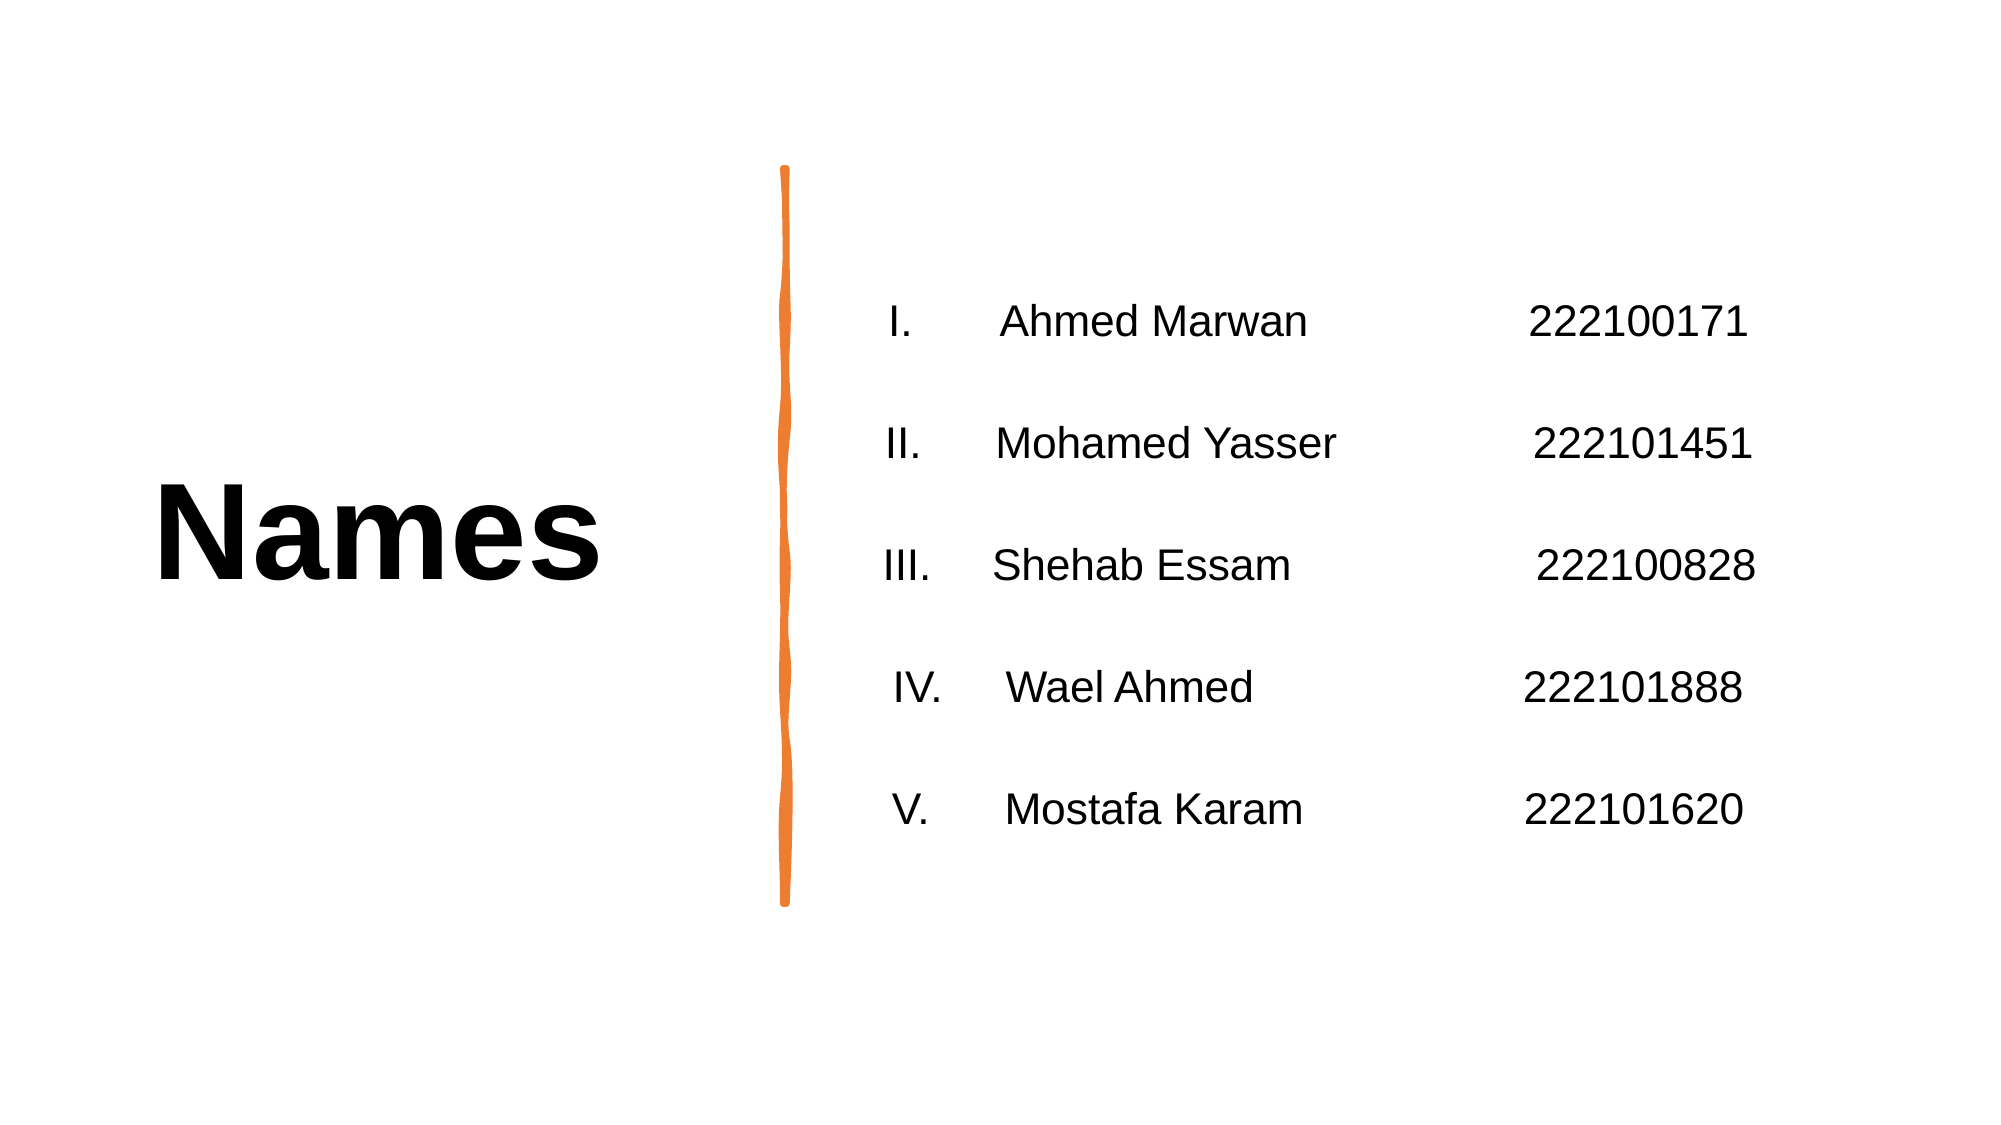

# Names
Ahmed Marwan                  222100171
Mohamed Yasser                222101451
Shehab Essam                    222100828
Wael Ahmed                      222101888
Mostafa Karam                  222101620